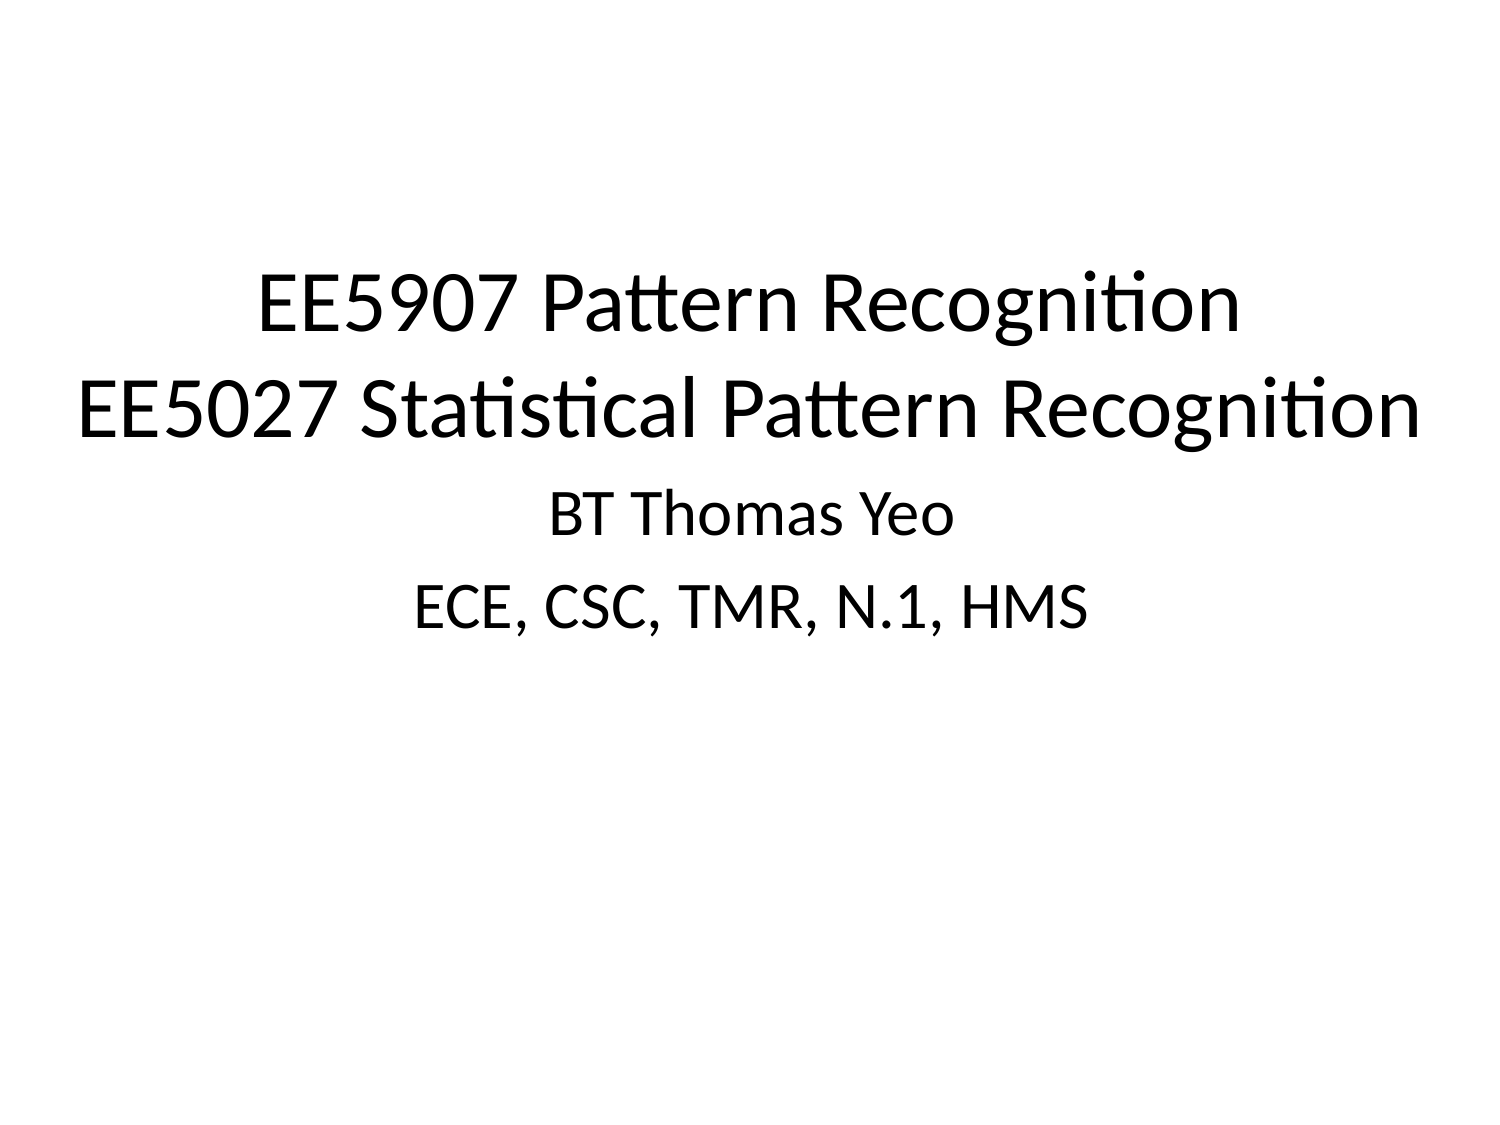

# EE5907 Pattern Recognition EE5027 Statistical Pattern Recognition
BT Thomas Yeo
ECE, CSC, TMR, N.1, HMS